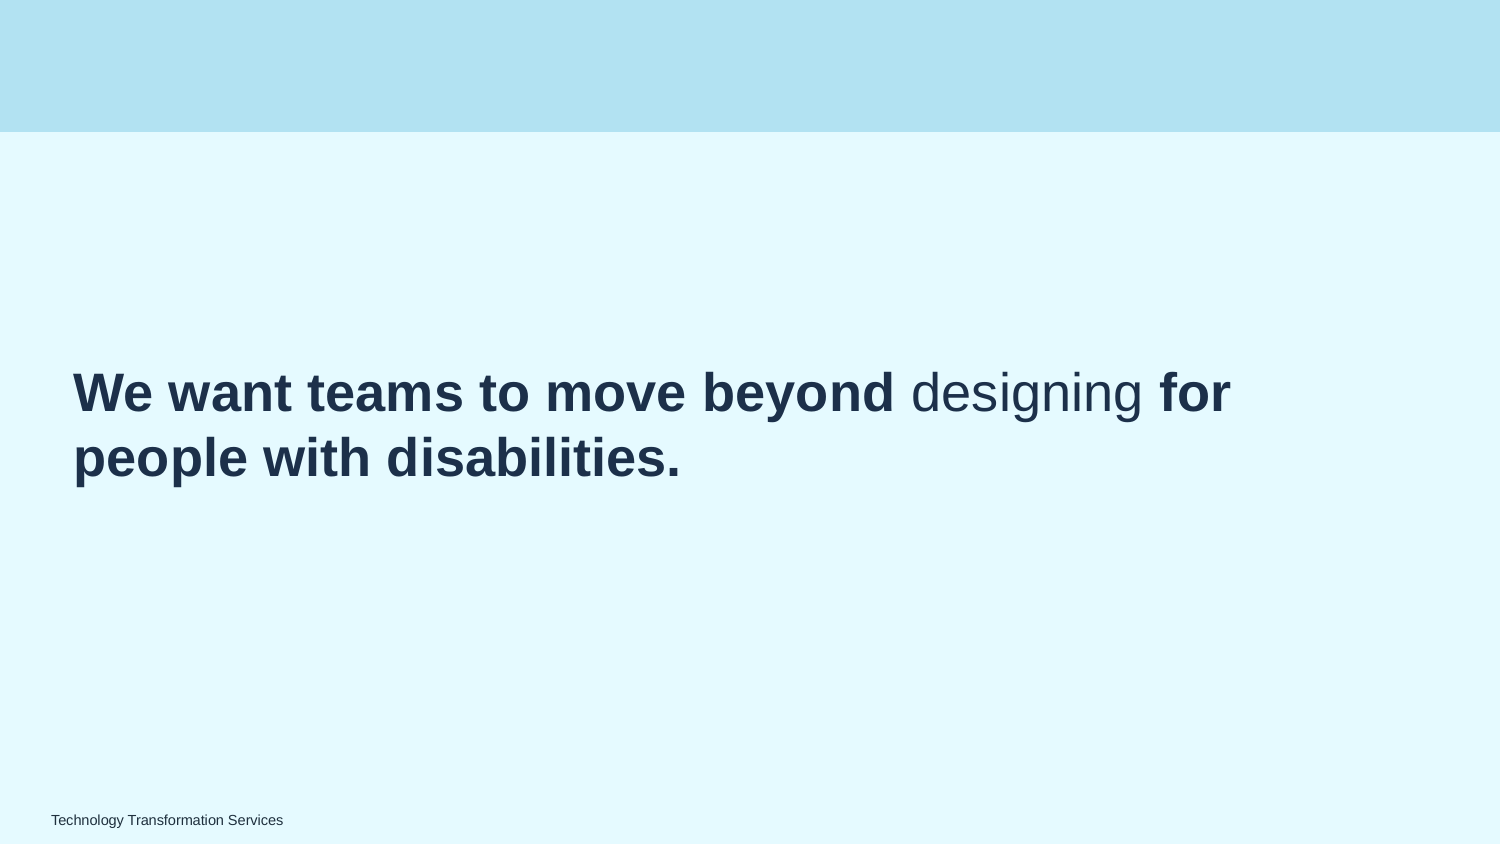

# We want teams to move beyond designing for people with disabilities.